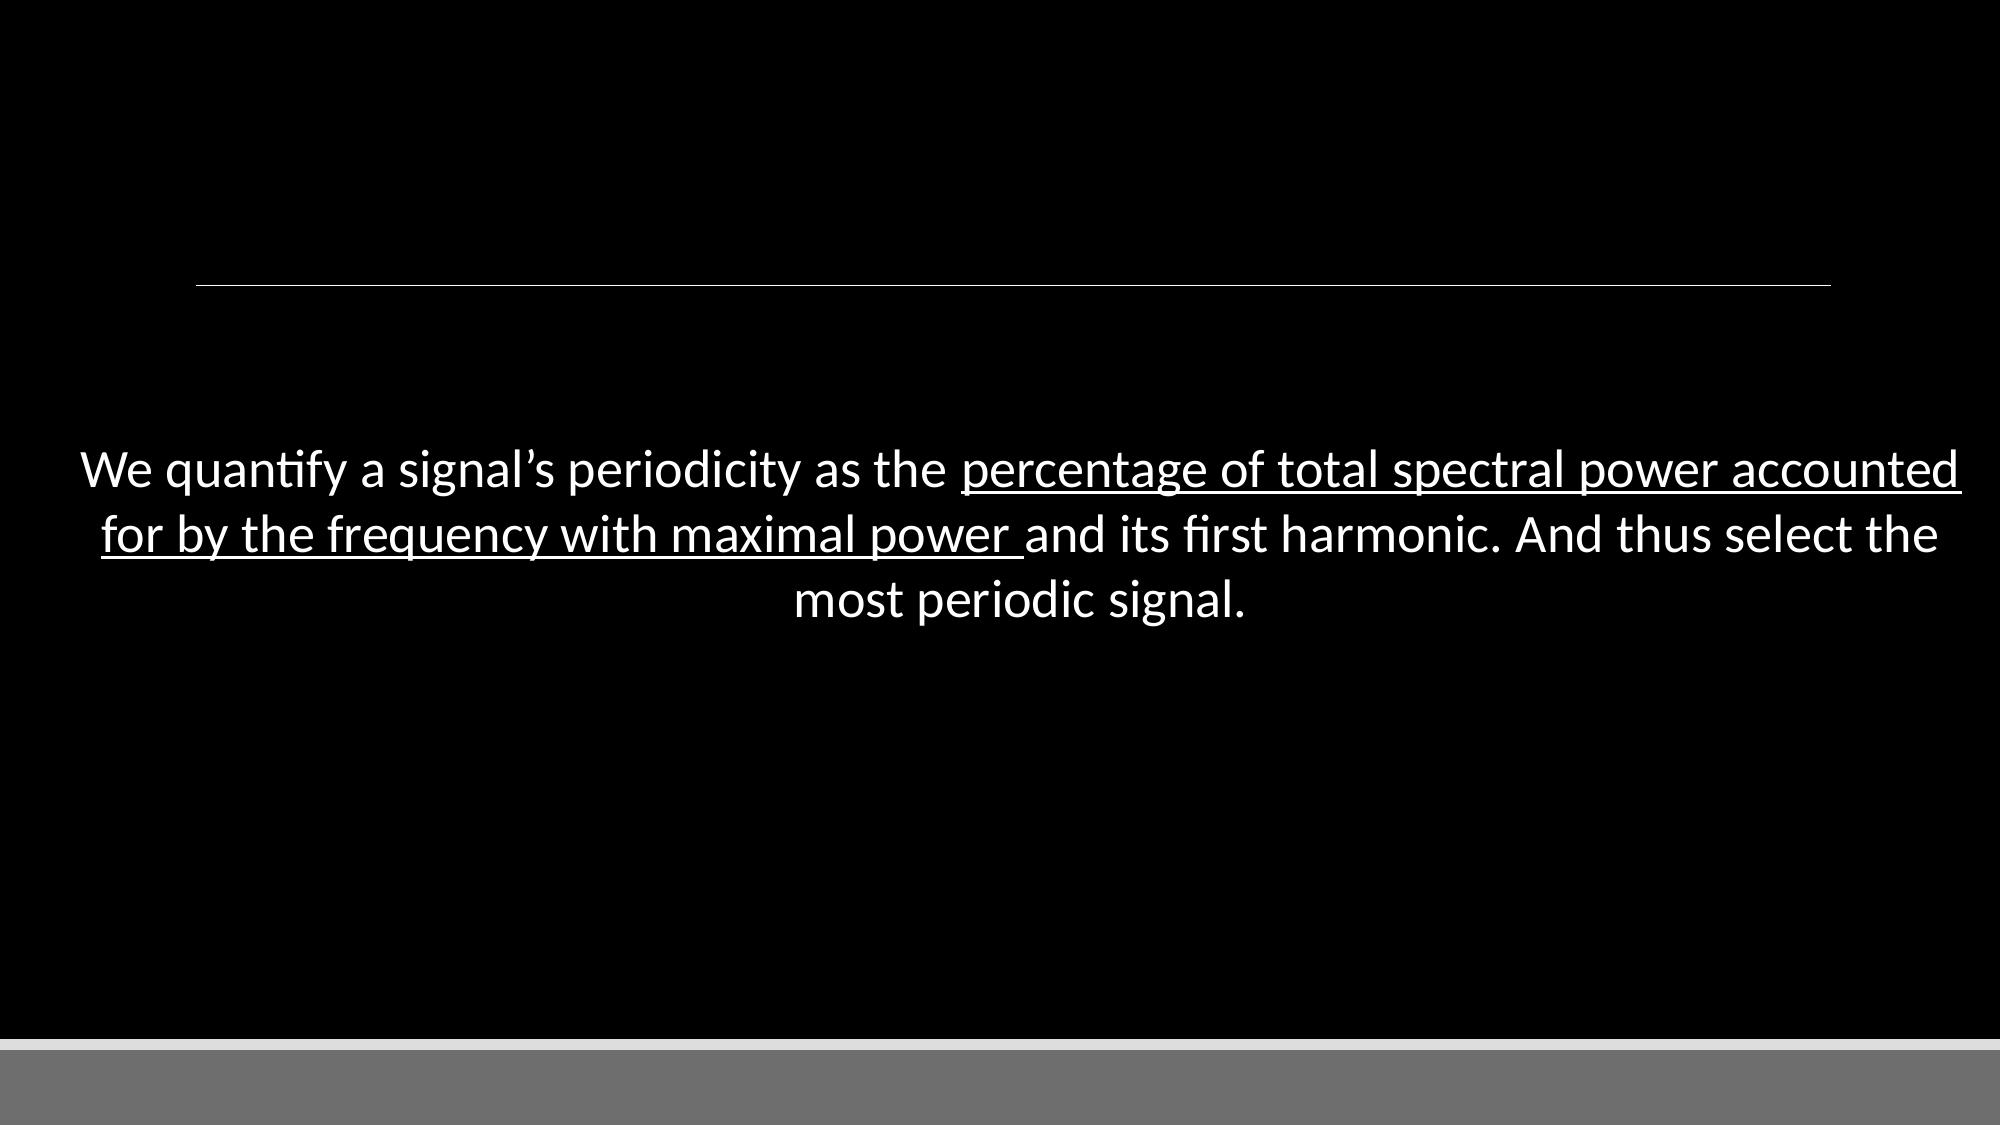

We quantify a signal’s periodicity as the percentage of total spectral power accounted for by the frequency with maximal power and its first harmonic. And thus select the most periodic signal.